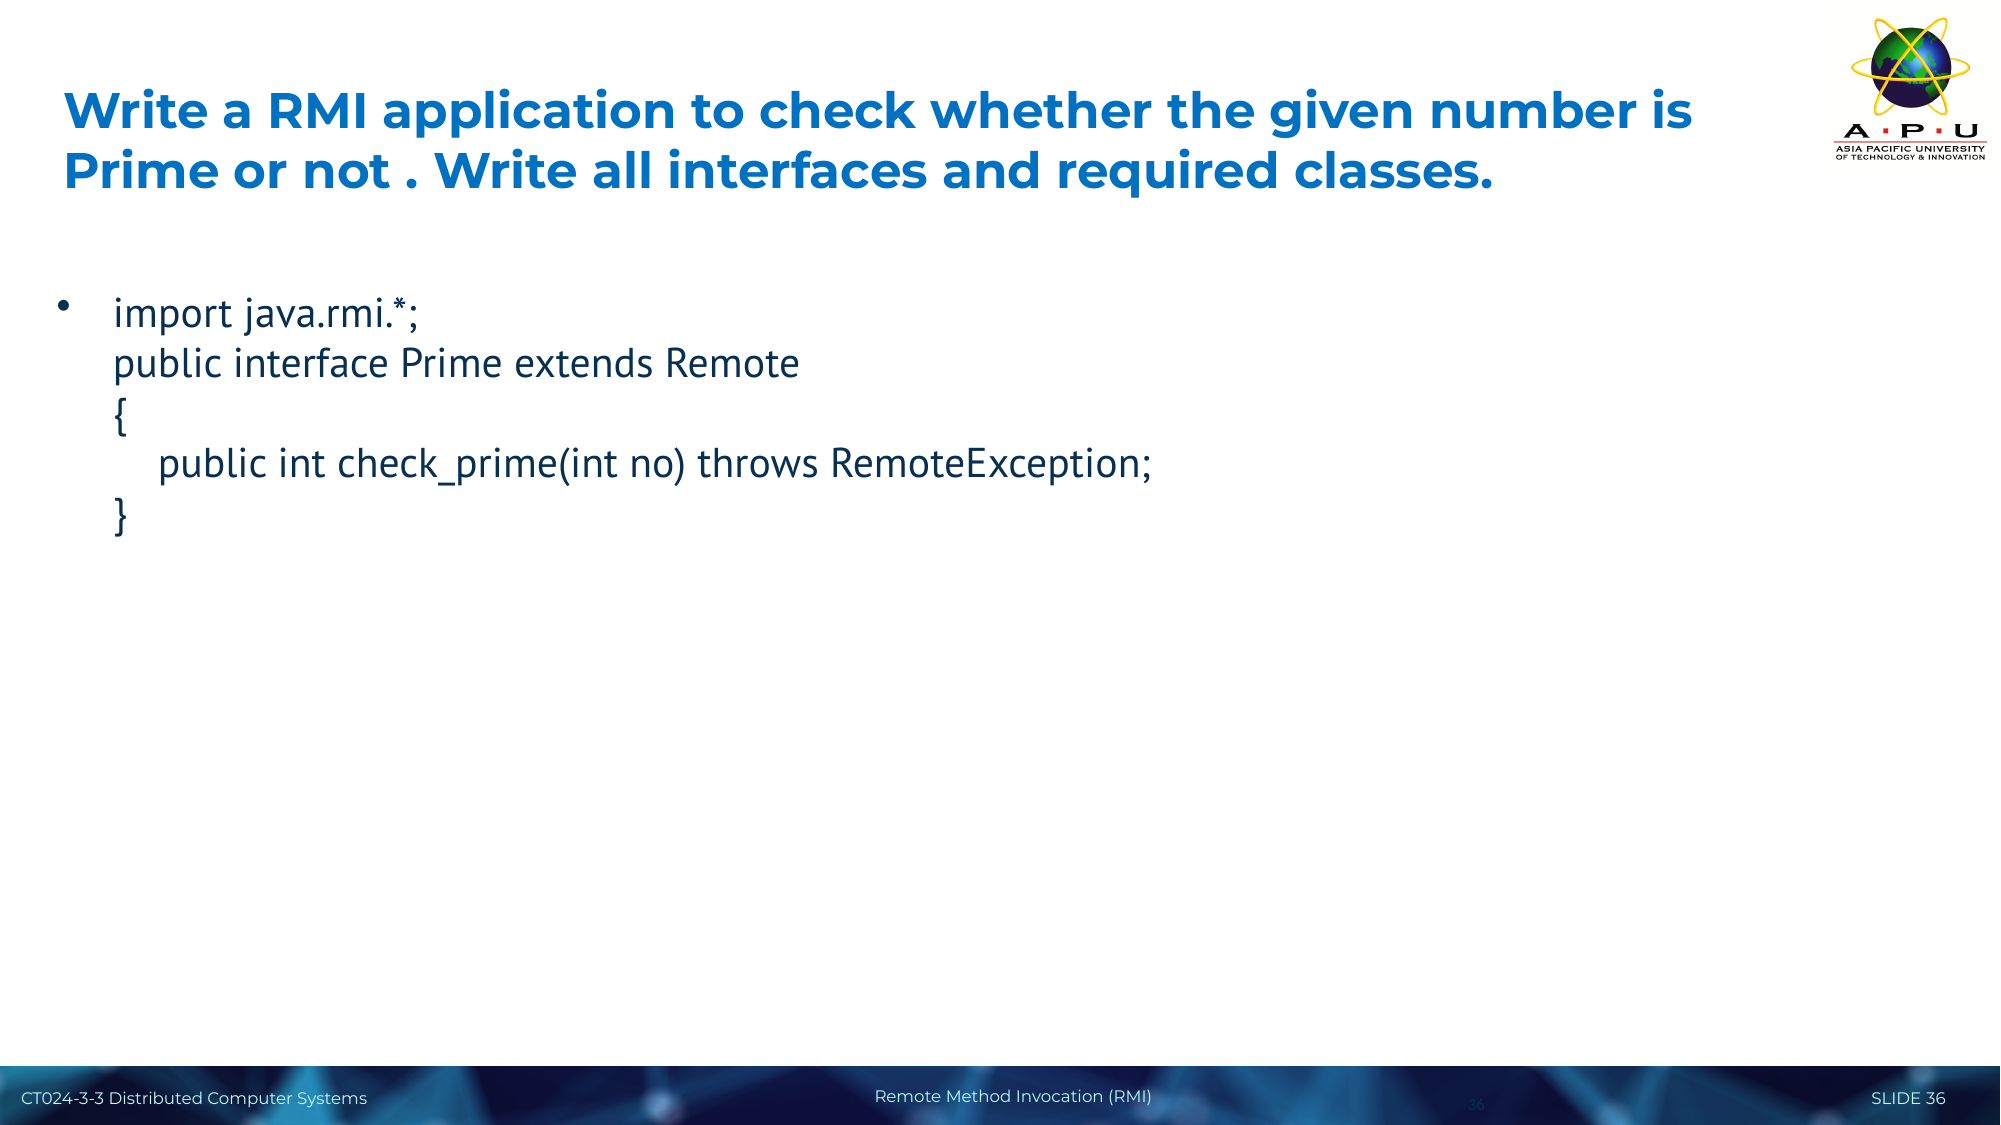

# Write a RMI application to check whether the given number is Prime or not . Write all interfaces and required classes.
import java.rmi.*;
public interface Prime extends Remote
{
    public int check_prime(int no) throws RemoteException;
}
36